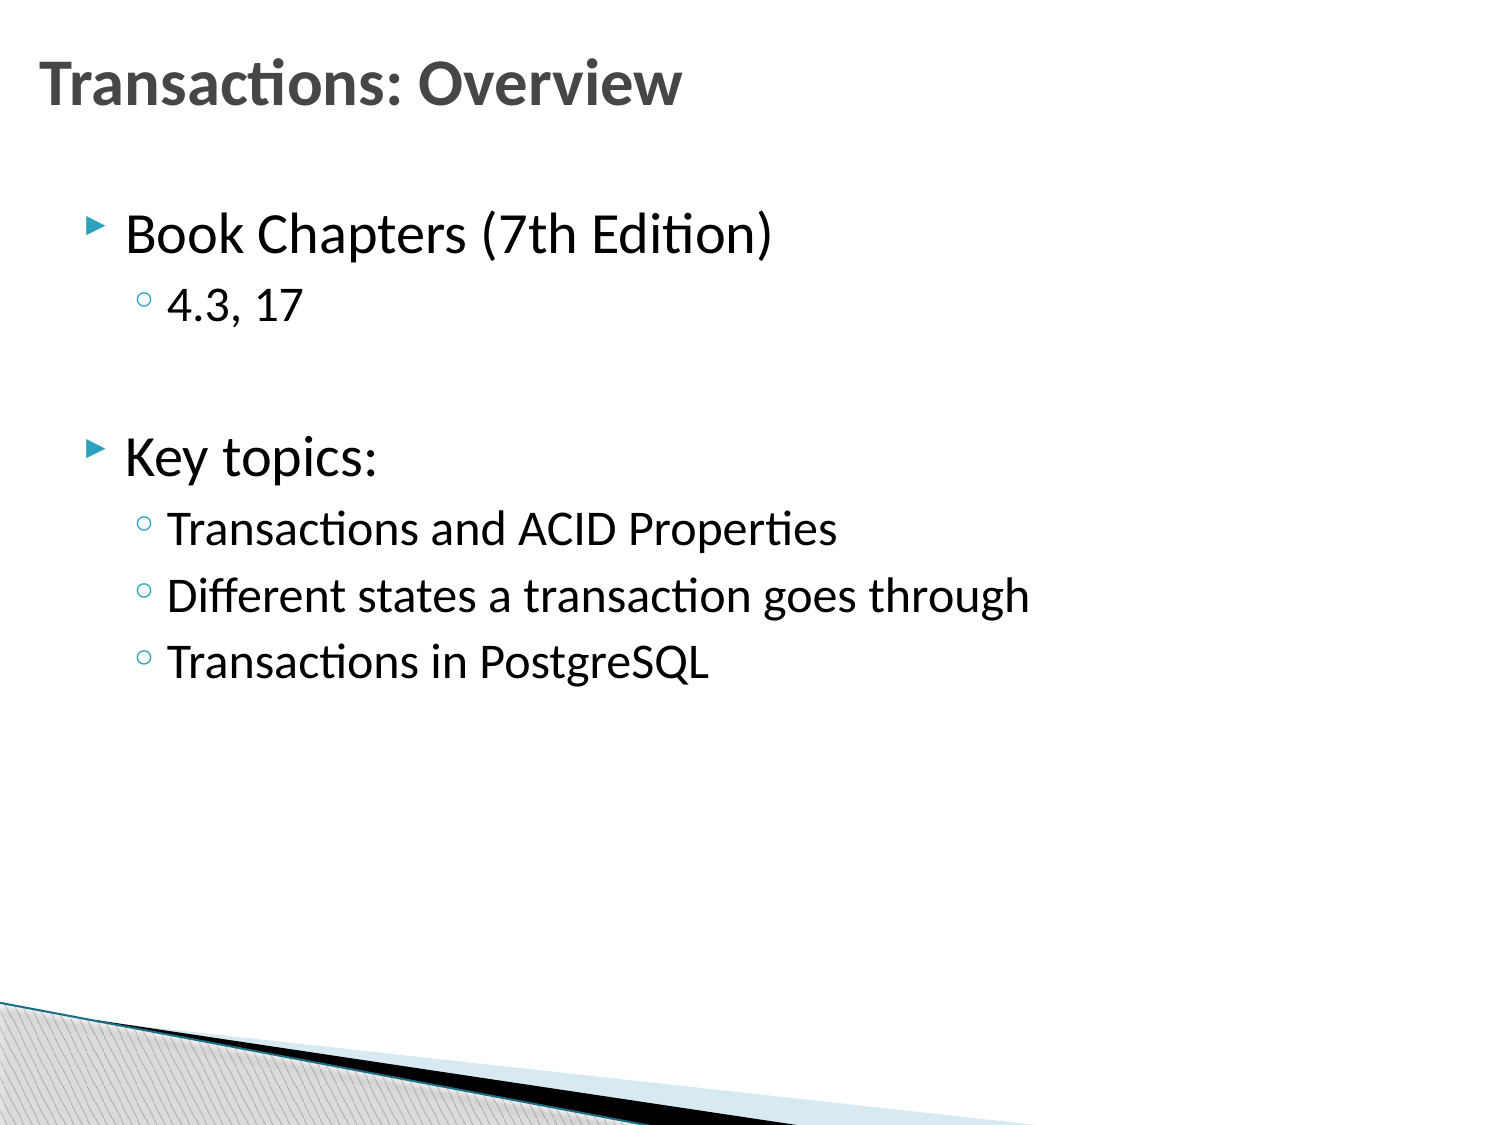

# Transactions: Overview
Book Chapters (7th Edition)
4.3, 17

Key topics:
Transactions and ACID Properties
Different states a transaction goes through
Transactions in PostgreSQL